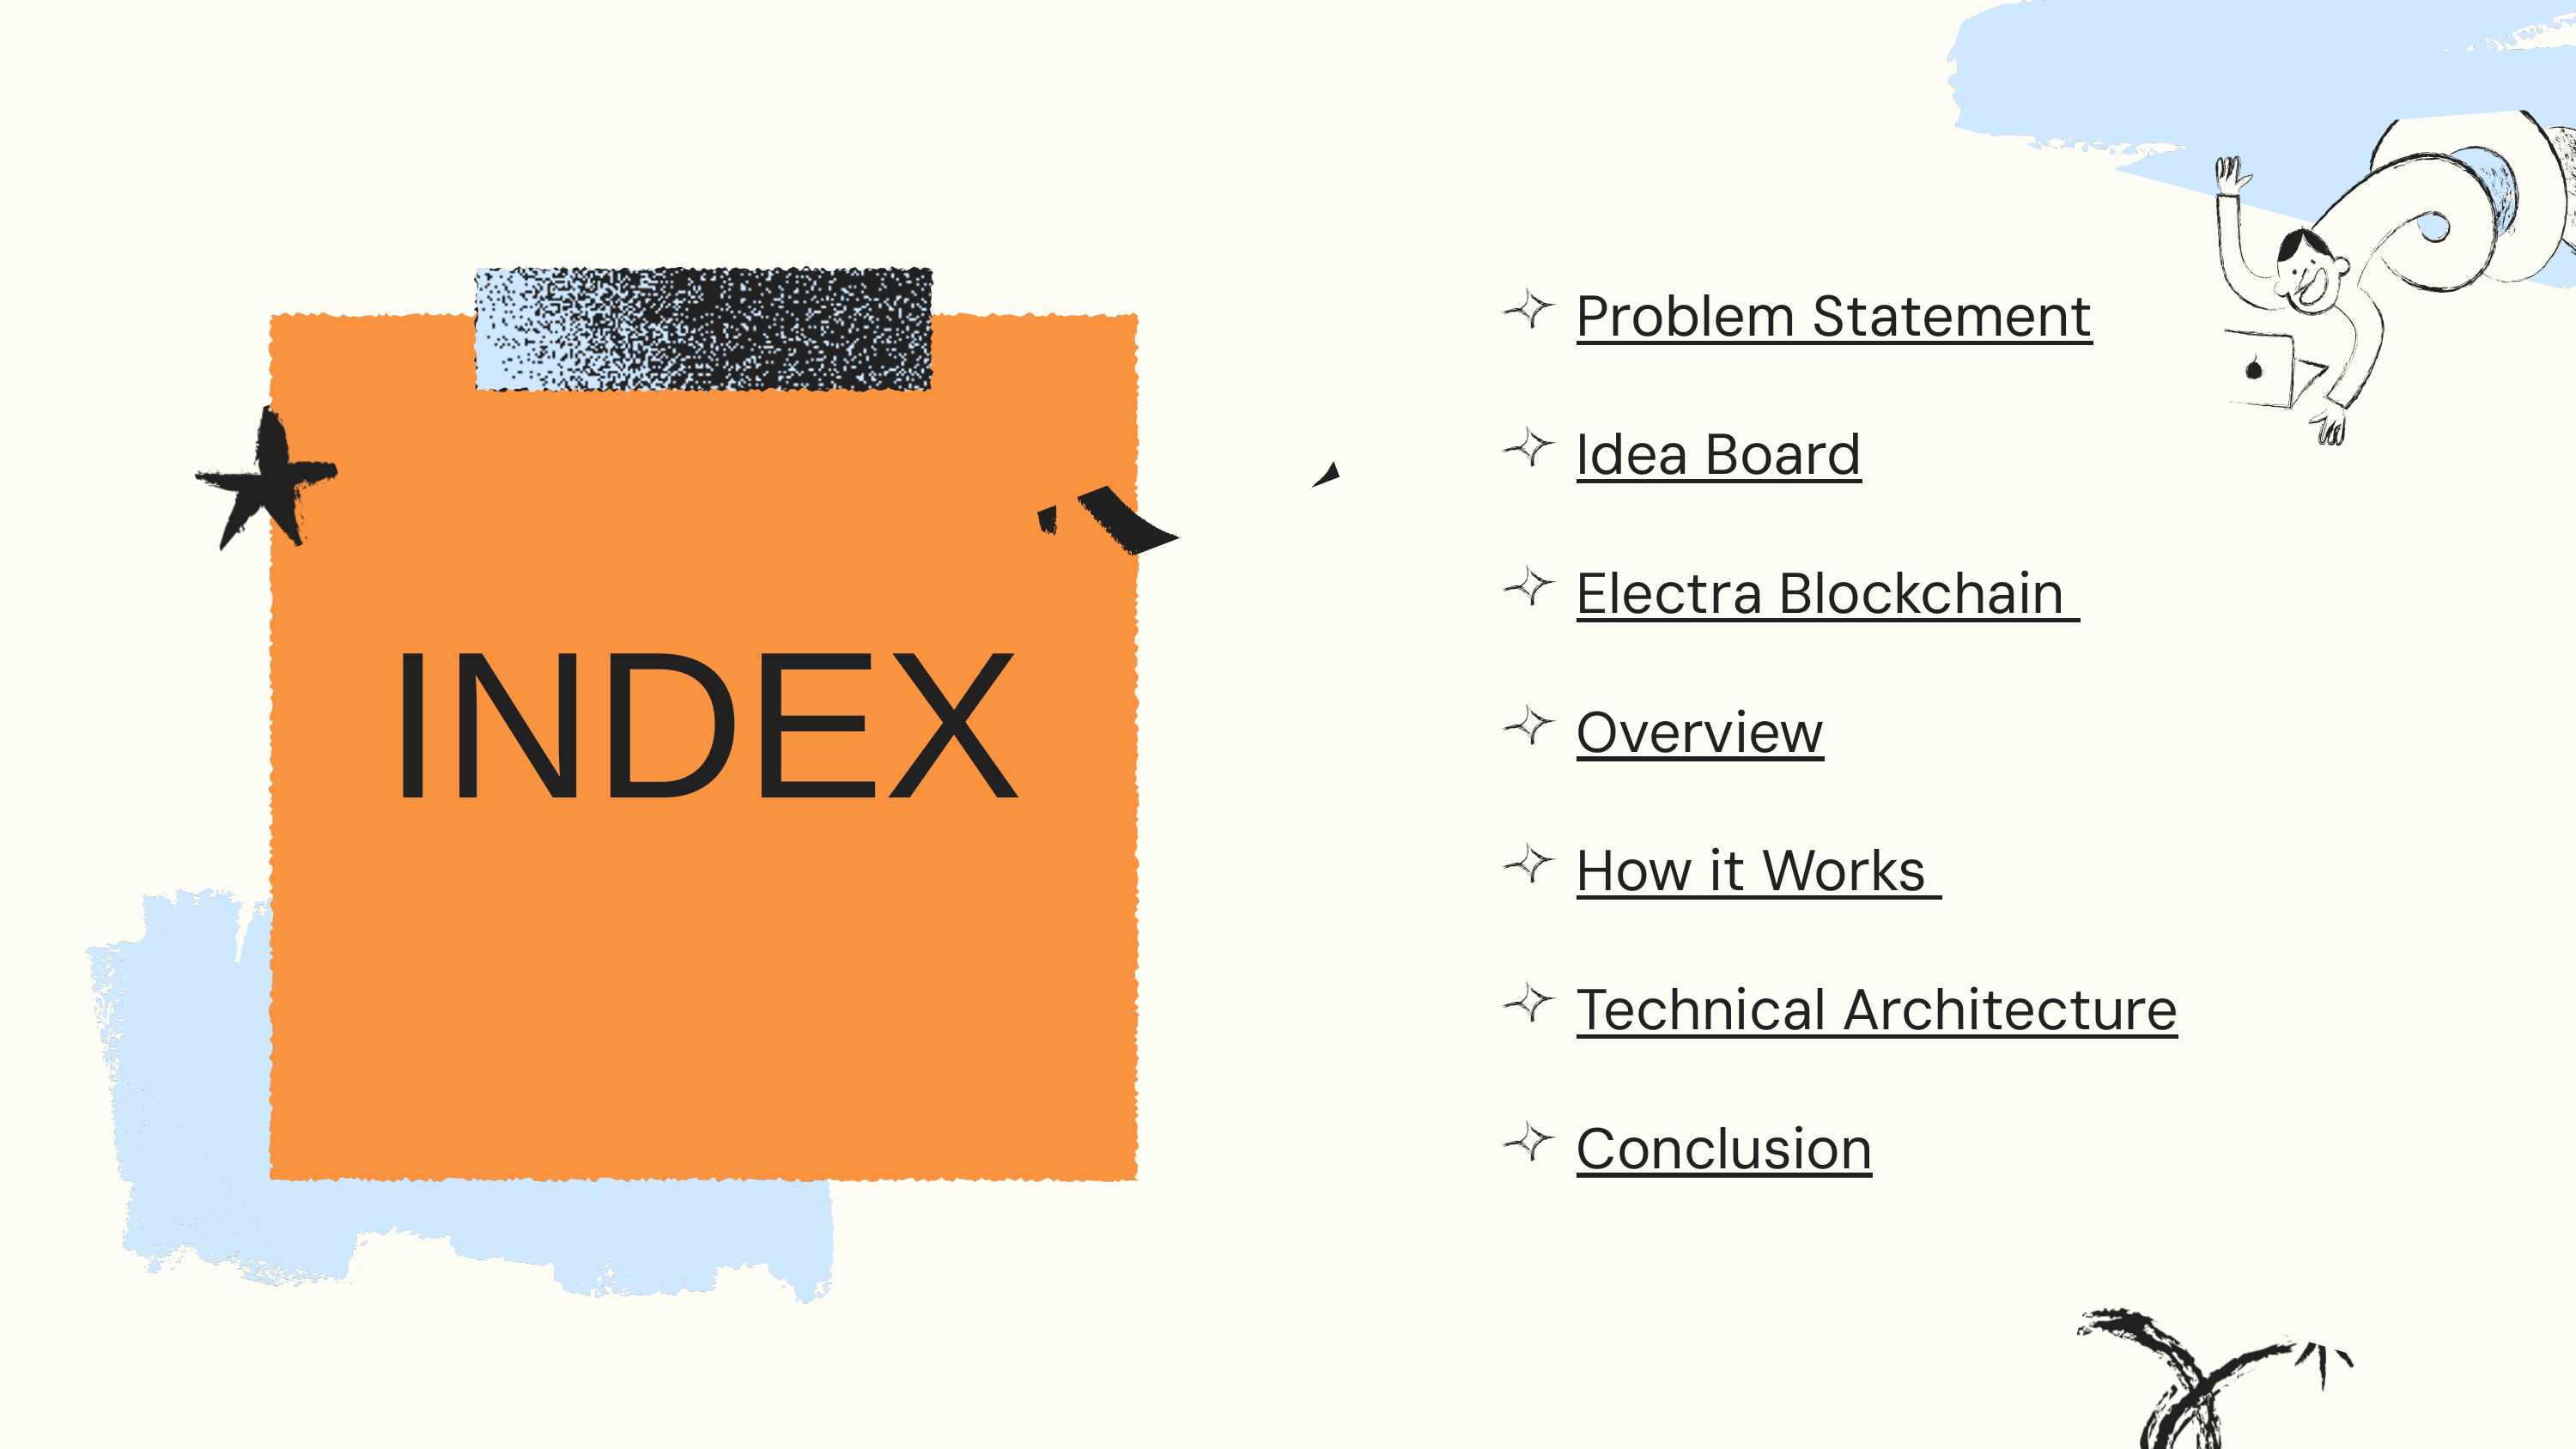

Problem Statement

Idea Board

Electra Blockchain

INDEX

Overview

How it Works

Technical Architecture

Conclusion